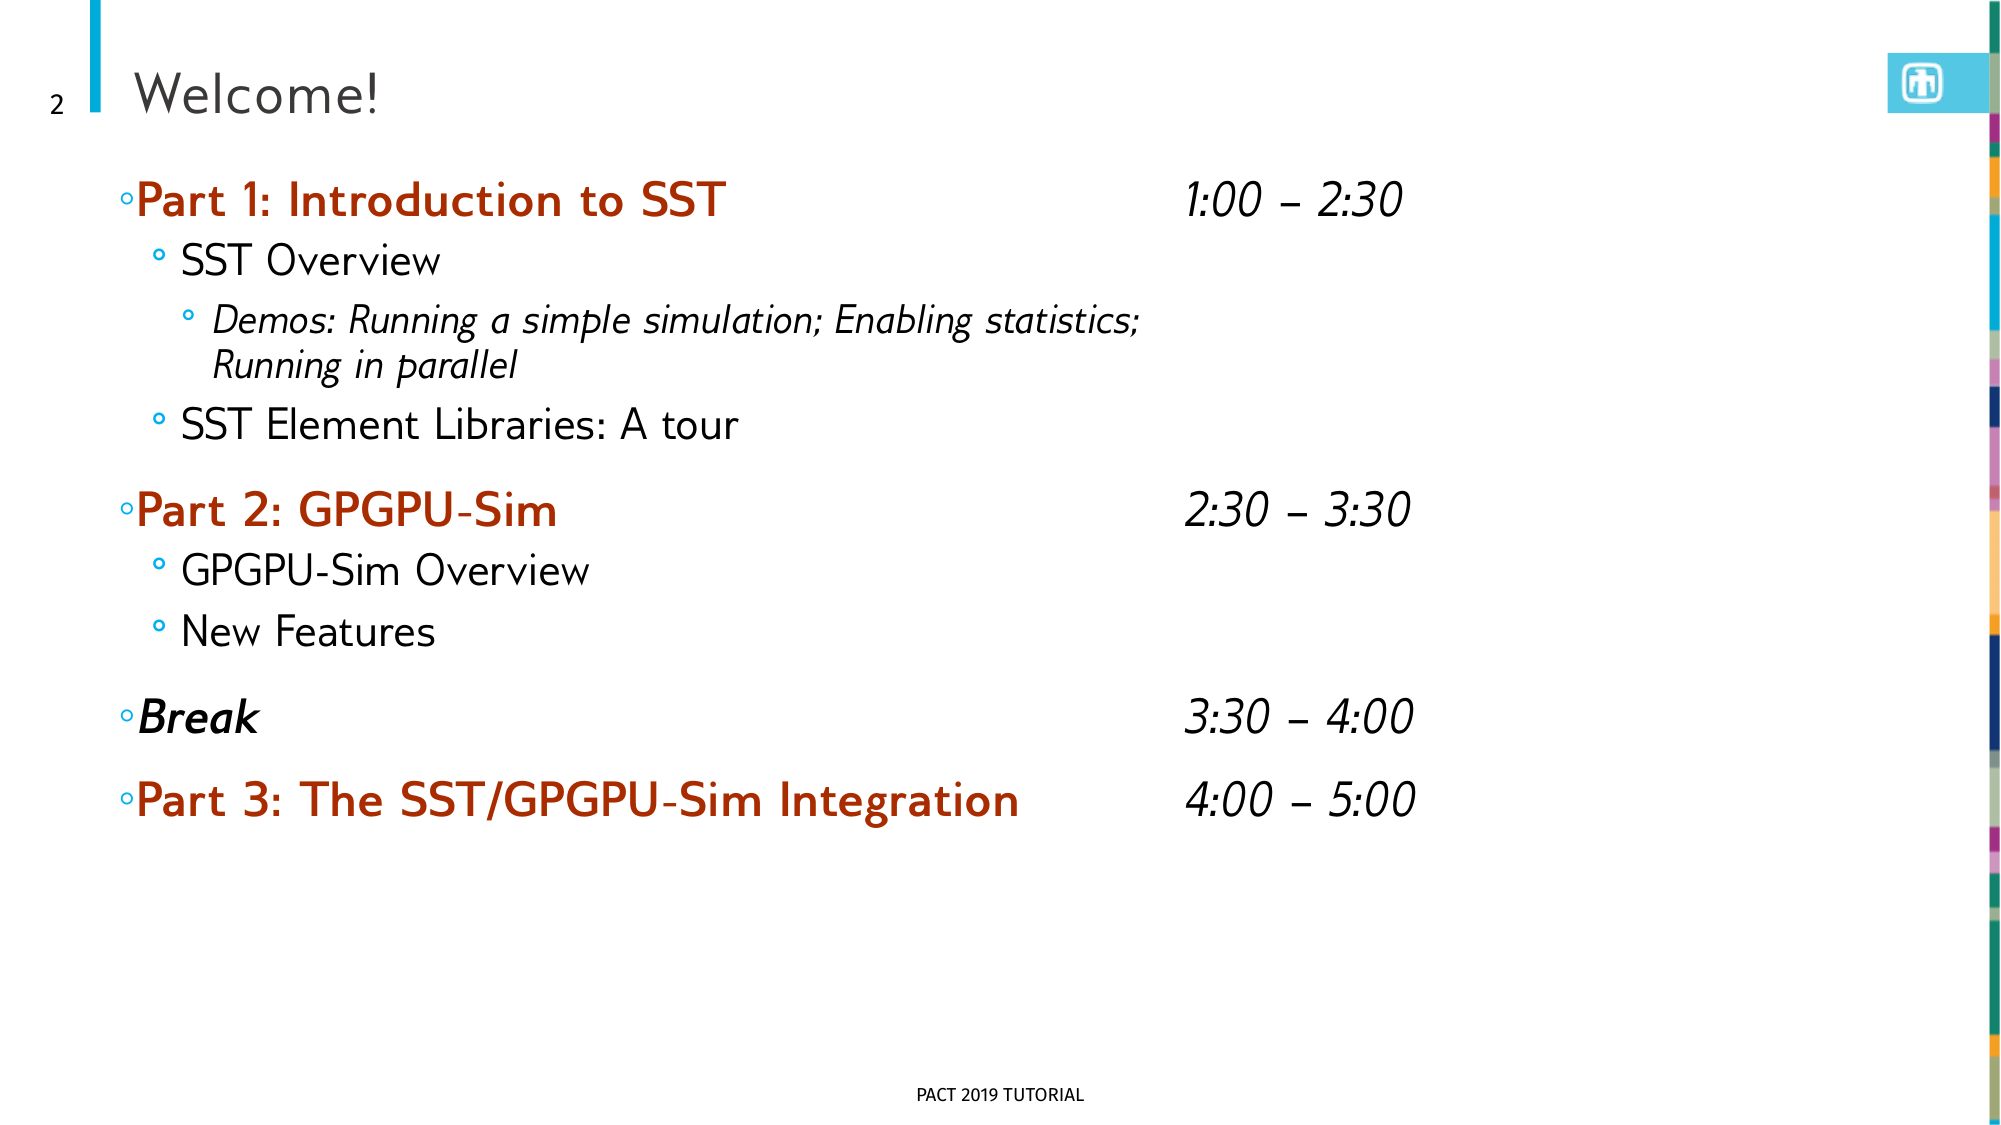

# Welcome!
2
Part 1: Introduction to SST				1:00 – 2:30
SST Overview
Demos: Running a simple simulation; Enabling statistics;
Running in parallel
SST Element Libraries: A tour
Part 2: GPGPU-Sim					2:30 – 3:30
GPGPU-Sim Overview
New Features
Break 							3:30 – 4:00
Part 3: The SST/GPGPU-Sim Integration		4:00 – 5:00

PACT 2019 Tutorial